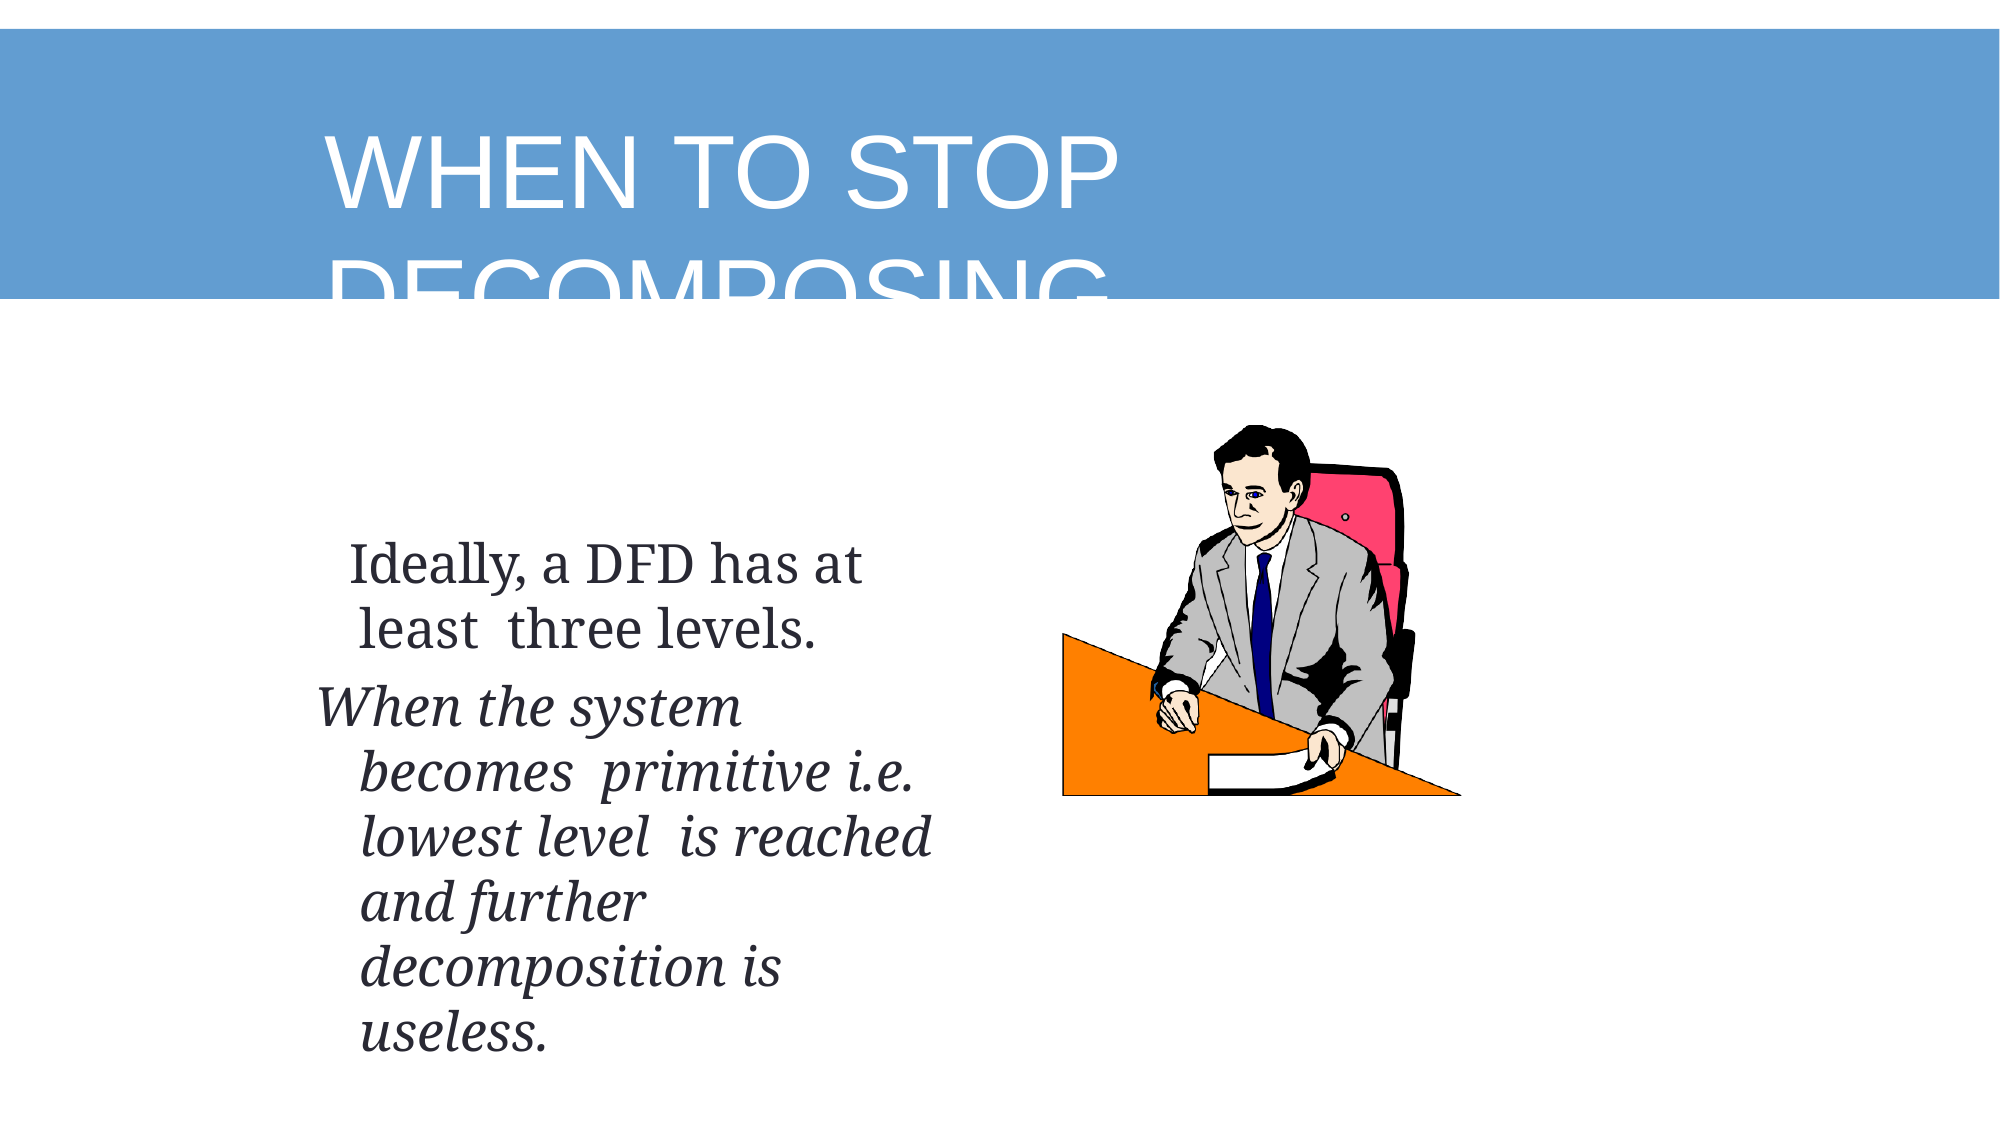

# When to stop decomposing  DFDs?

Ideally, a DFD has at least  three levels.
When the system becomes  primitive i.e. lowest level  is reached and further  decomposition is useless.